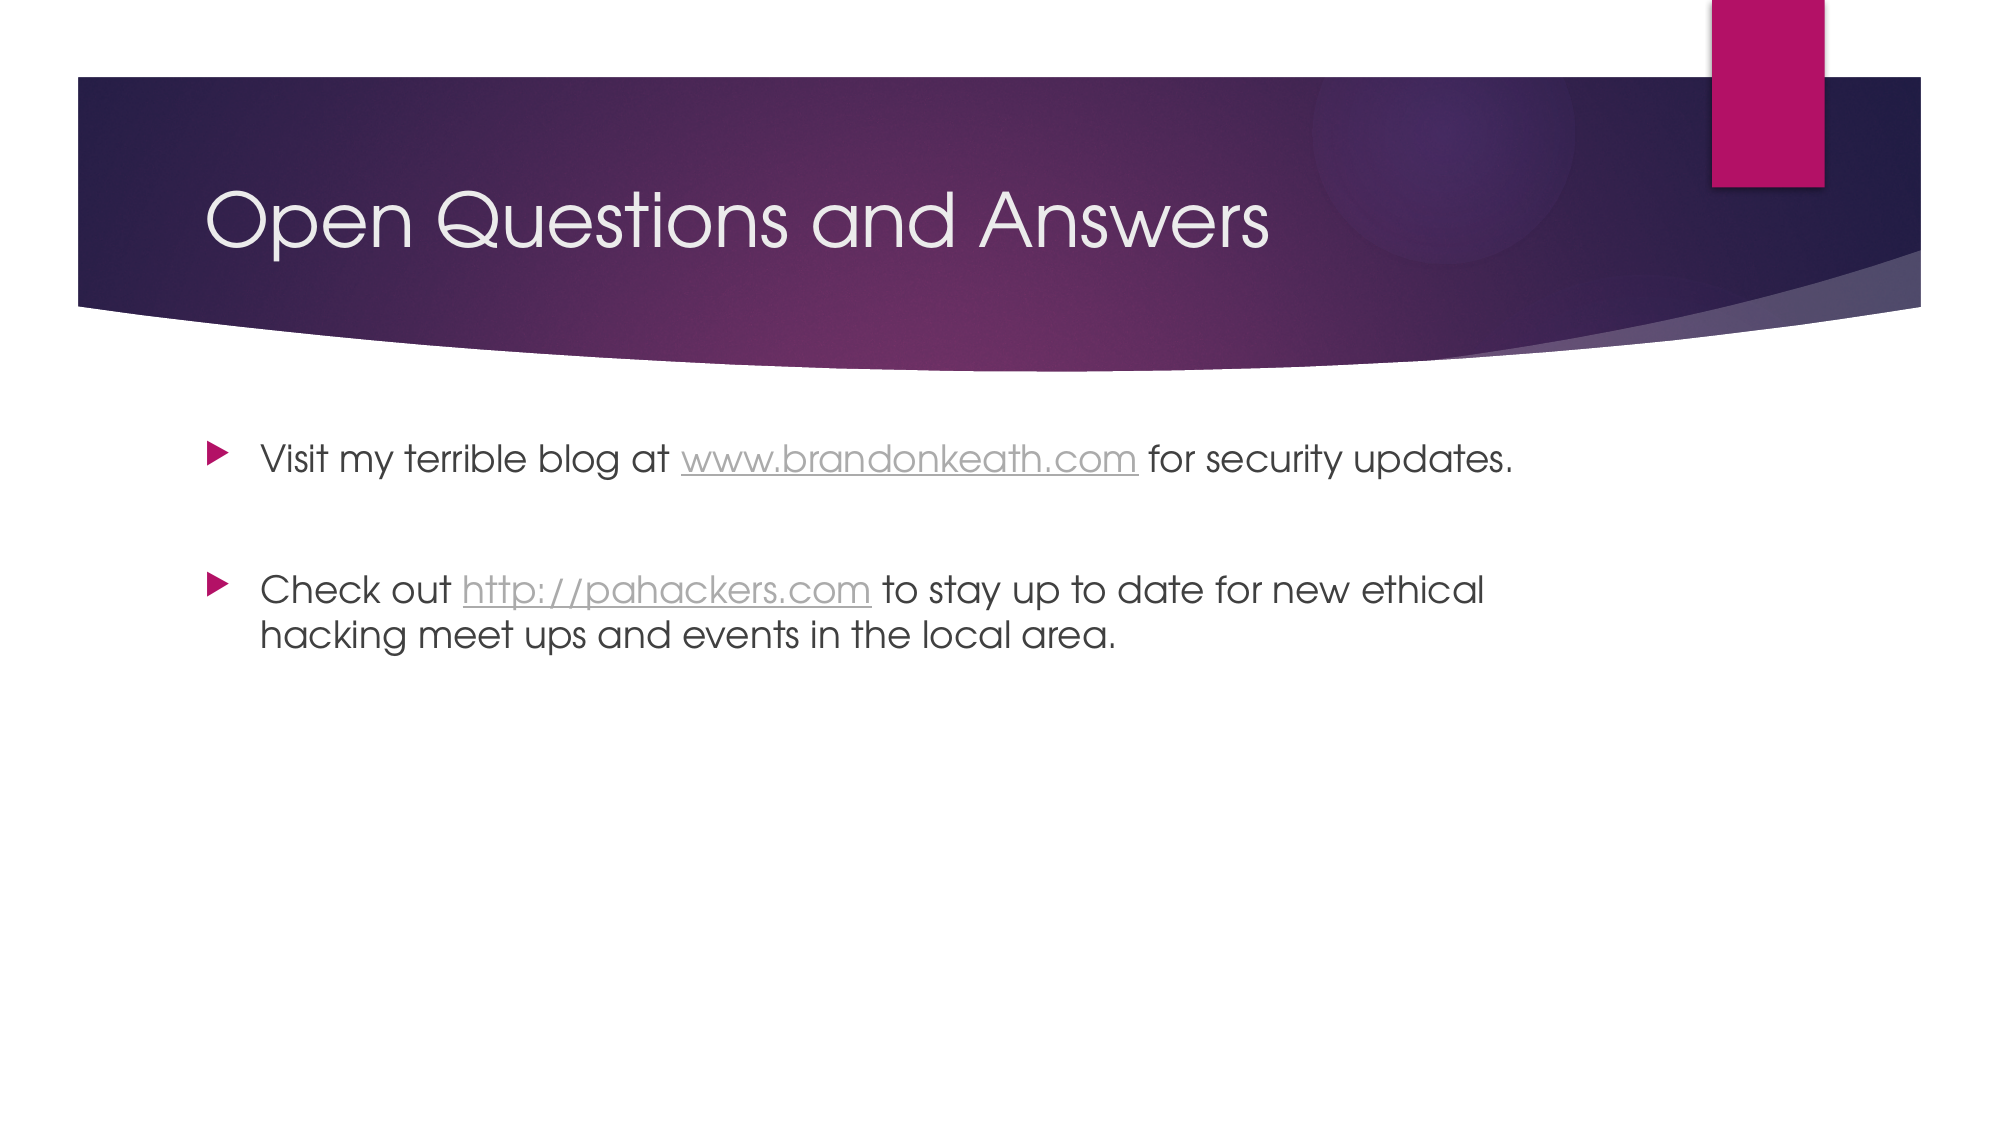

# Open Questions and Answers
Visit my terrible blog at www.brandonkeath.com for security updates.

Check out http://pahackers.com to stay up to date for new ethical hacking meet ups and events in the local area.